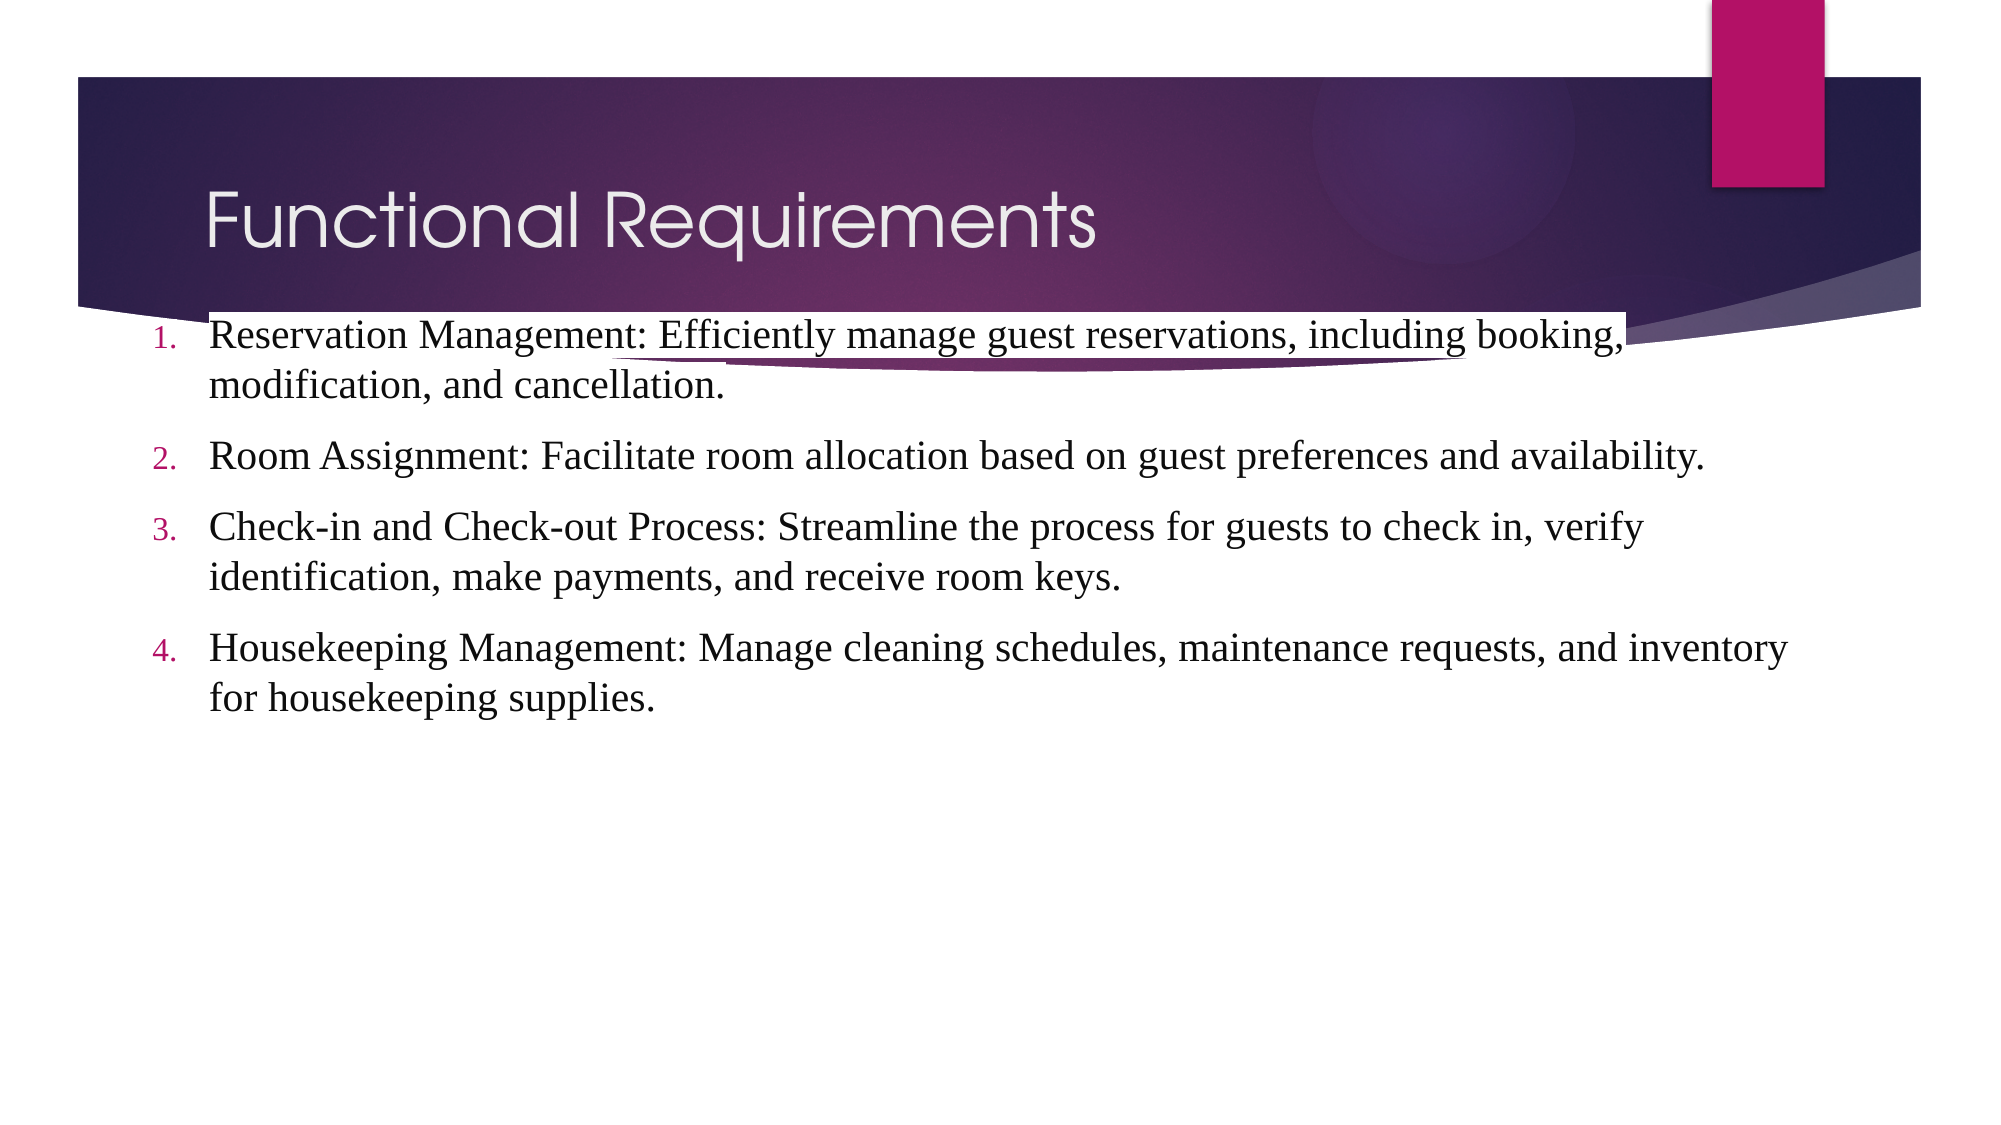

# Functional Requirements
Reservation Management: Efficiently manage guest reservations, including booking, modification, and cancellation.
Room Assignment: Facilitate room allocation based on guest preferences and availability.
Check-in and Check-out Process: Streamline the process for guests to check in, verify identification, make payments, and receive room keys.
Housekeeping Management: Manage cleaning schedules, maintenance requests, and inventory for housekeeping supplies.